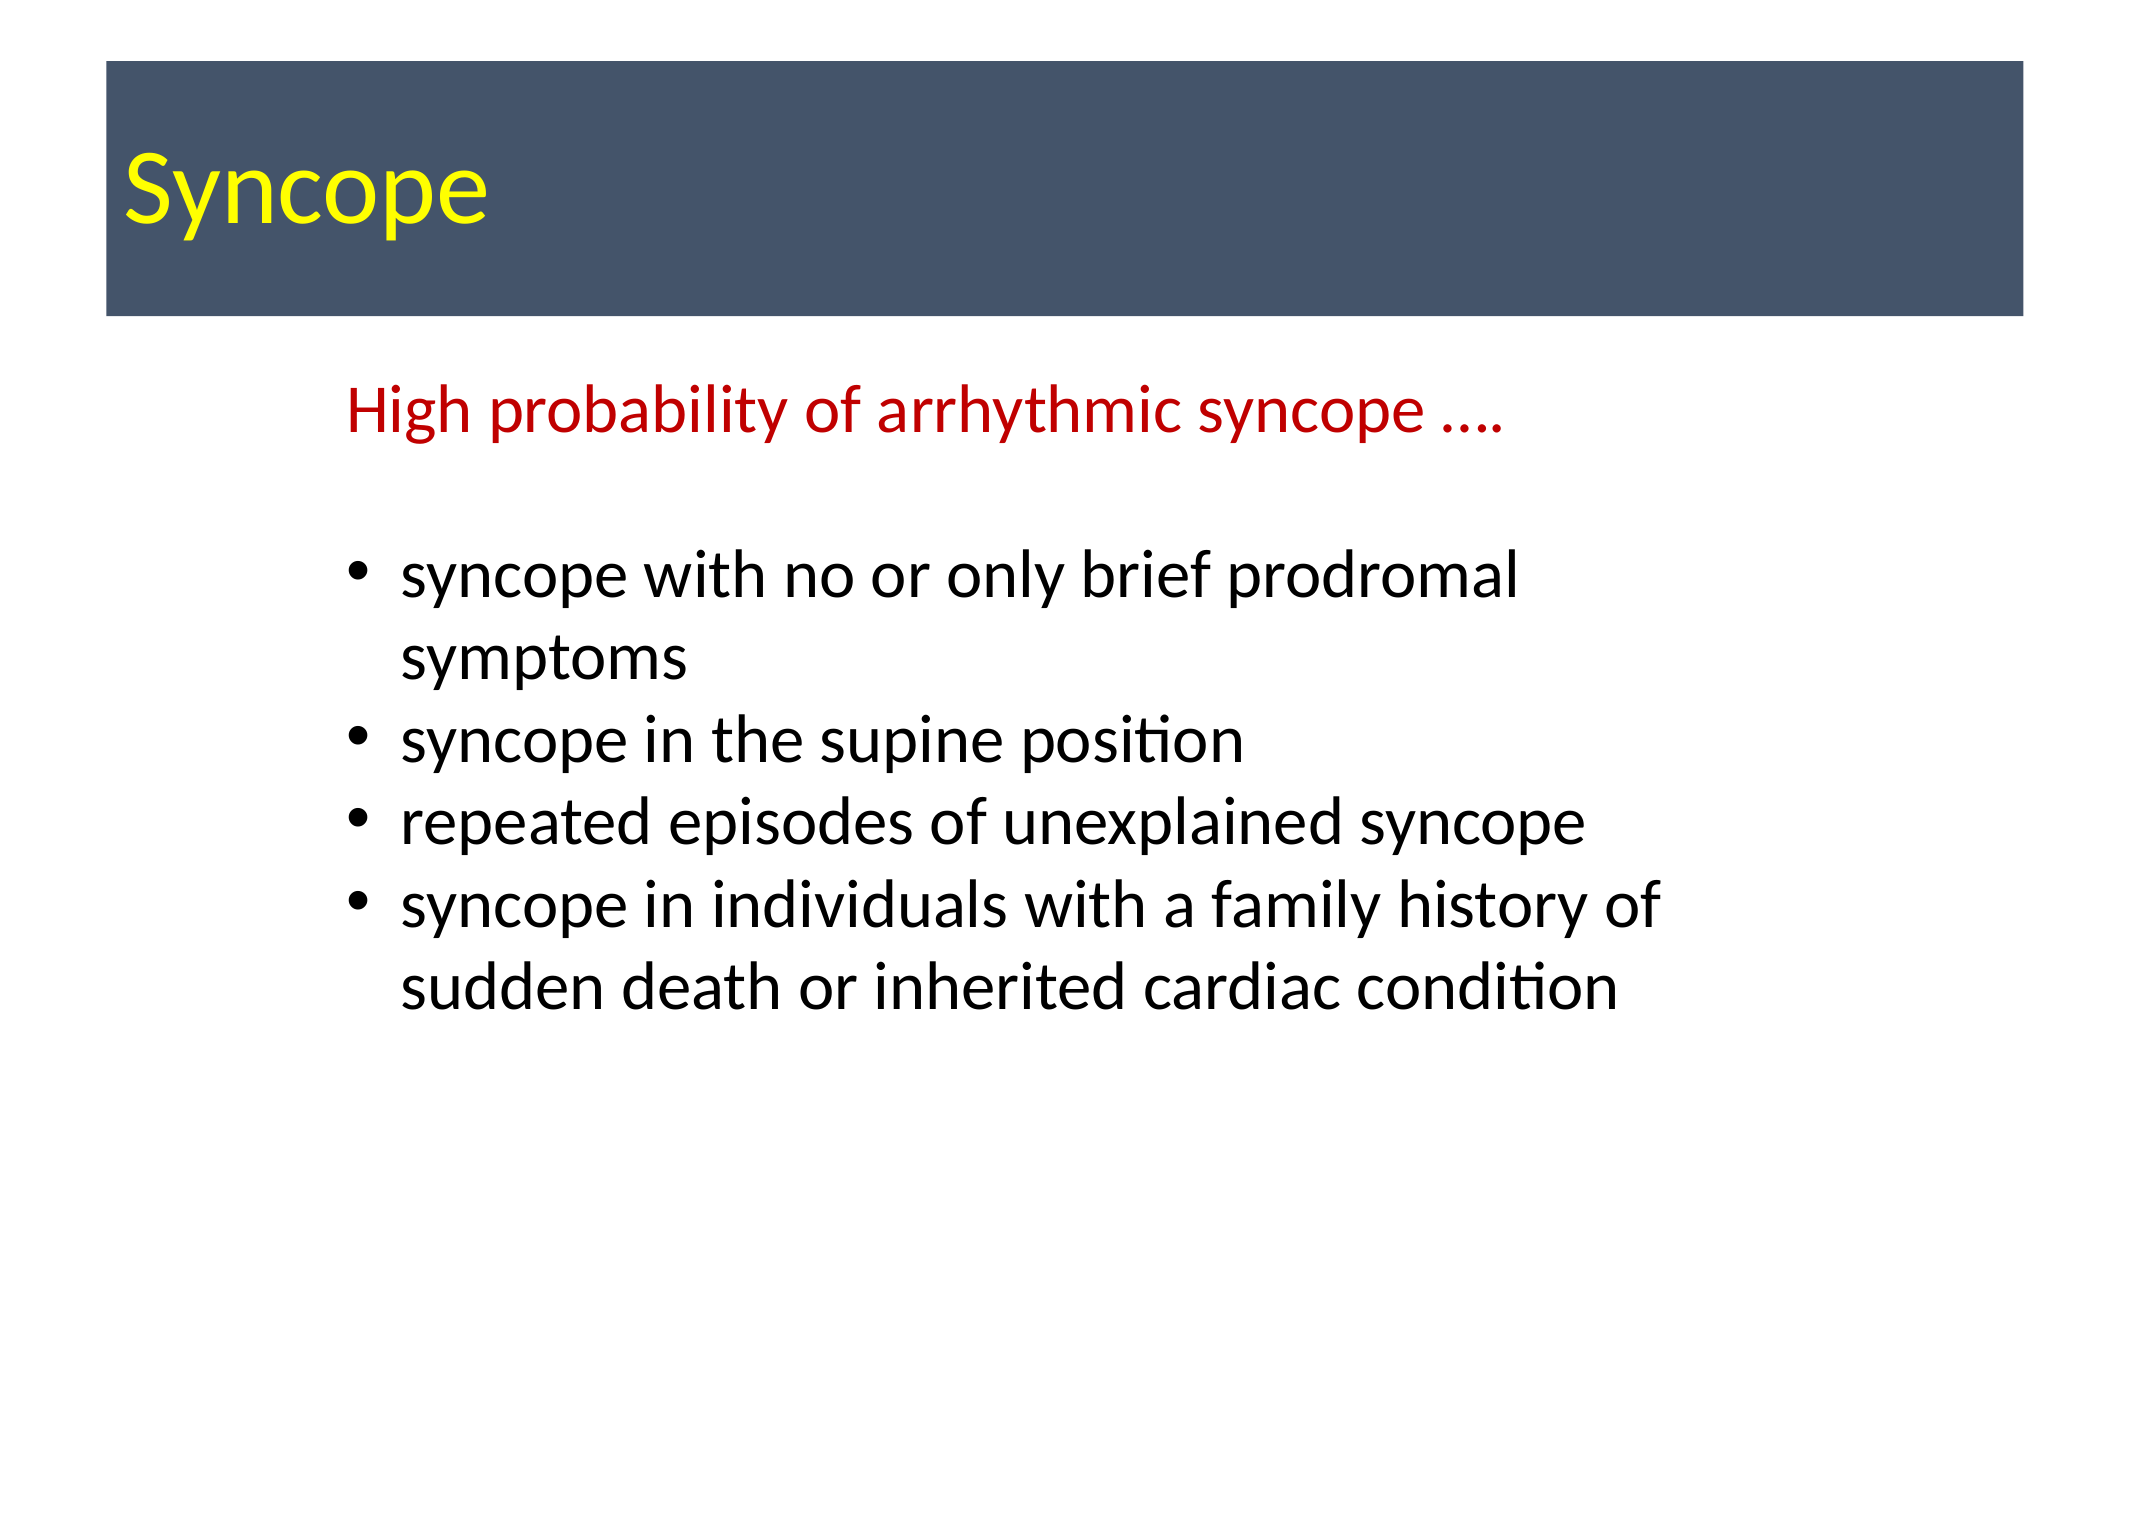

# Syncope
High probability of arrhythmic syncope ….

syncope with no or only brief prodromal symptoms
syncope in the supine position
repeated episodes of unexplained syncope
syncope in individuals with a family history of sudden death or inherited cardiac condition